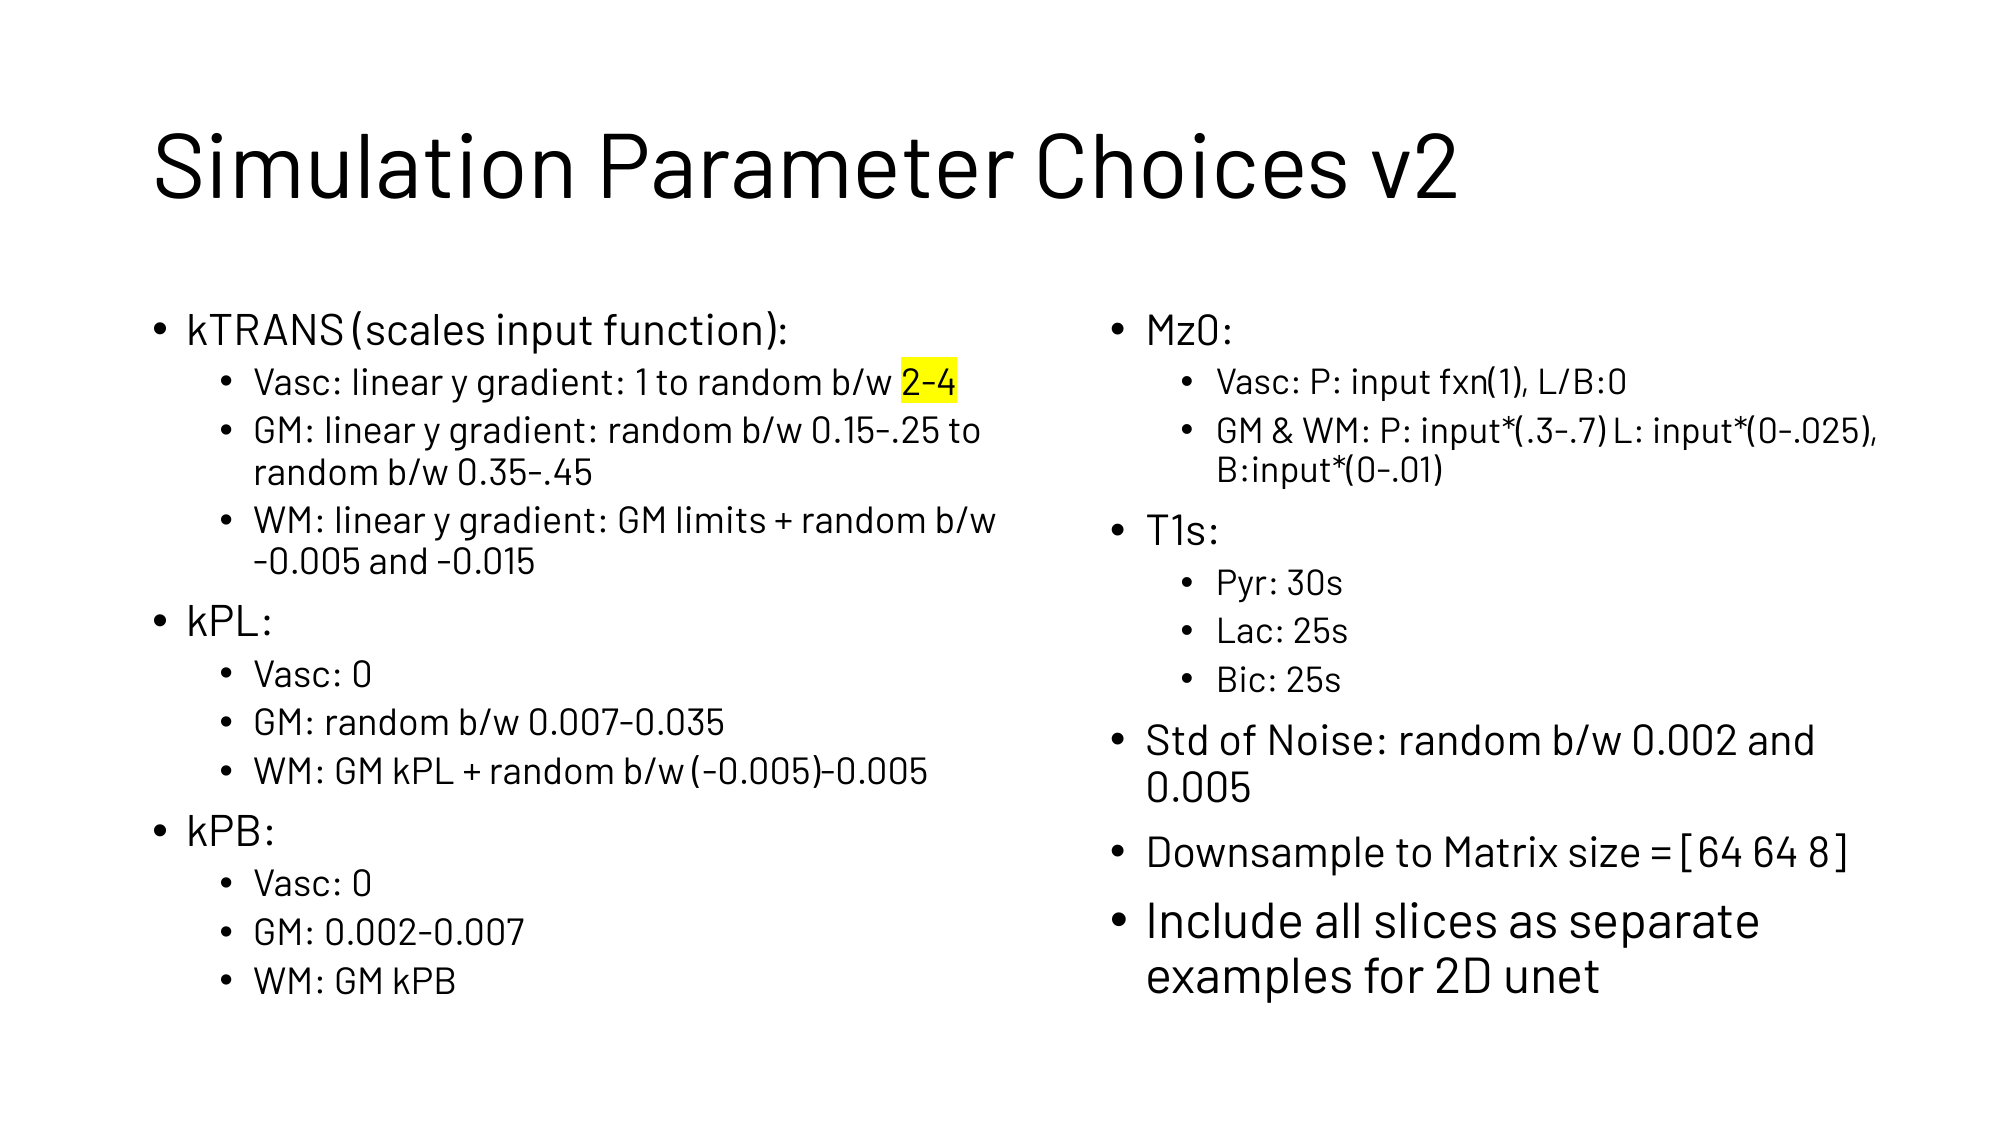

# Simulation Parameter Choices v2
kTRANS (scales input function):
Vasc: linear y gradient: 1 to random b/w 2-4
GM: linear y gradient: random b/w 0.15-.25 to random b/w 0.35-.45
WM: linear y gradient: GM limits + random b/w -0.005 and -0.015
kPL:
Vasc: 0
GM: random b/w 0.007-0.035
WM: GM kPL + random b/w (-0.005)-0.005
kPB:
Vasc: 0
GM: 0.002-0.007
WM: GM kPB

Mz0:
Vasc: P: input fxn(1), L/B:0
GM & WM: P: input*(.3-.7) L: input*(0-.025), B:input*(0-.01)
T1s:
Pyr: 30s
Lac: 25s
Bic: 25s
Std of Noise: random b/w 0.002 and 0.005
Downsample to Matrix size = [64 64 8]
Include all slices as separate examples for 2D unet